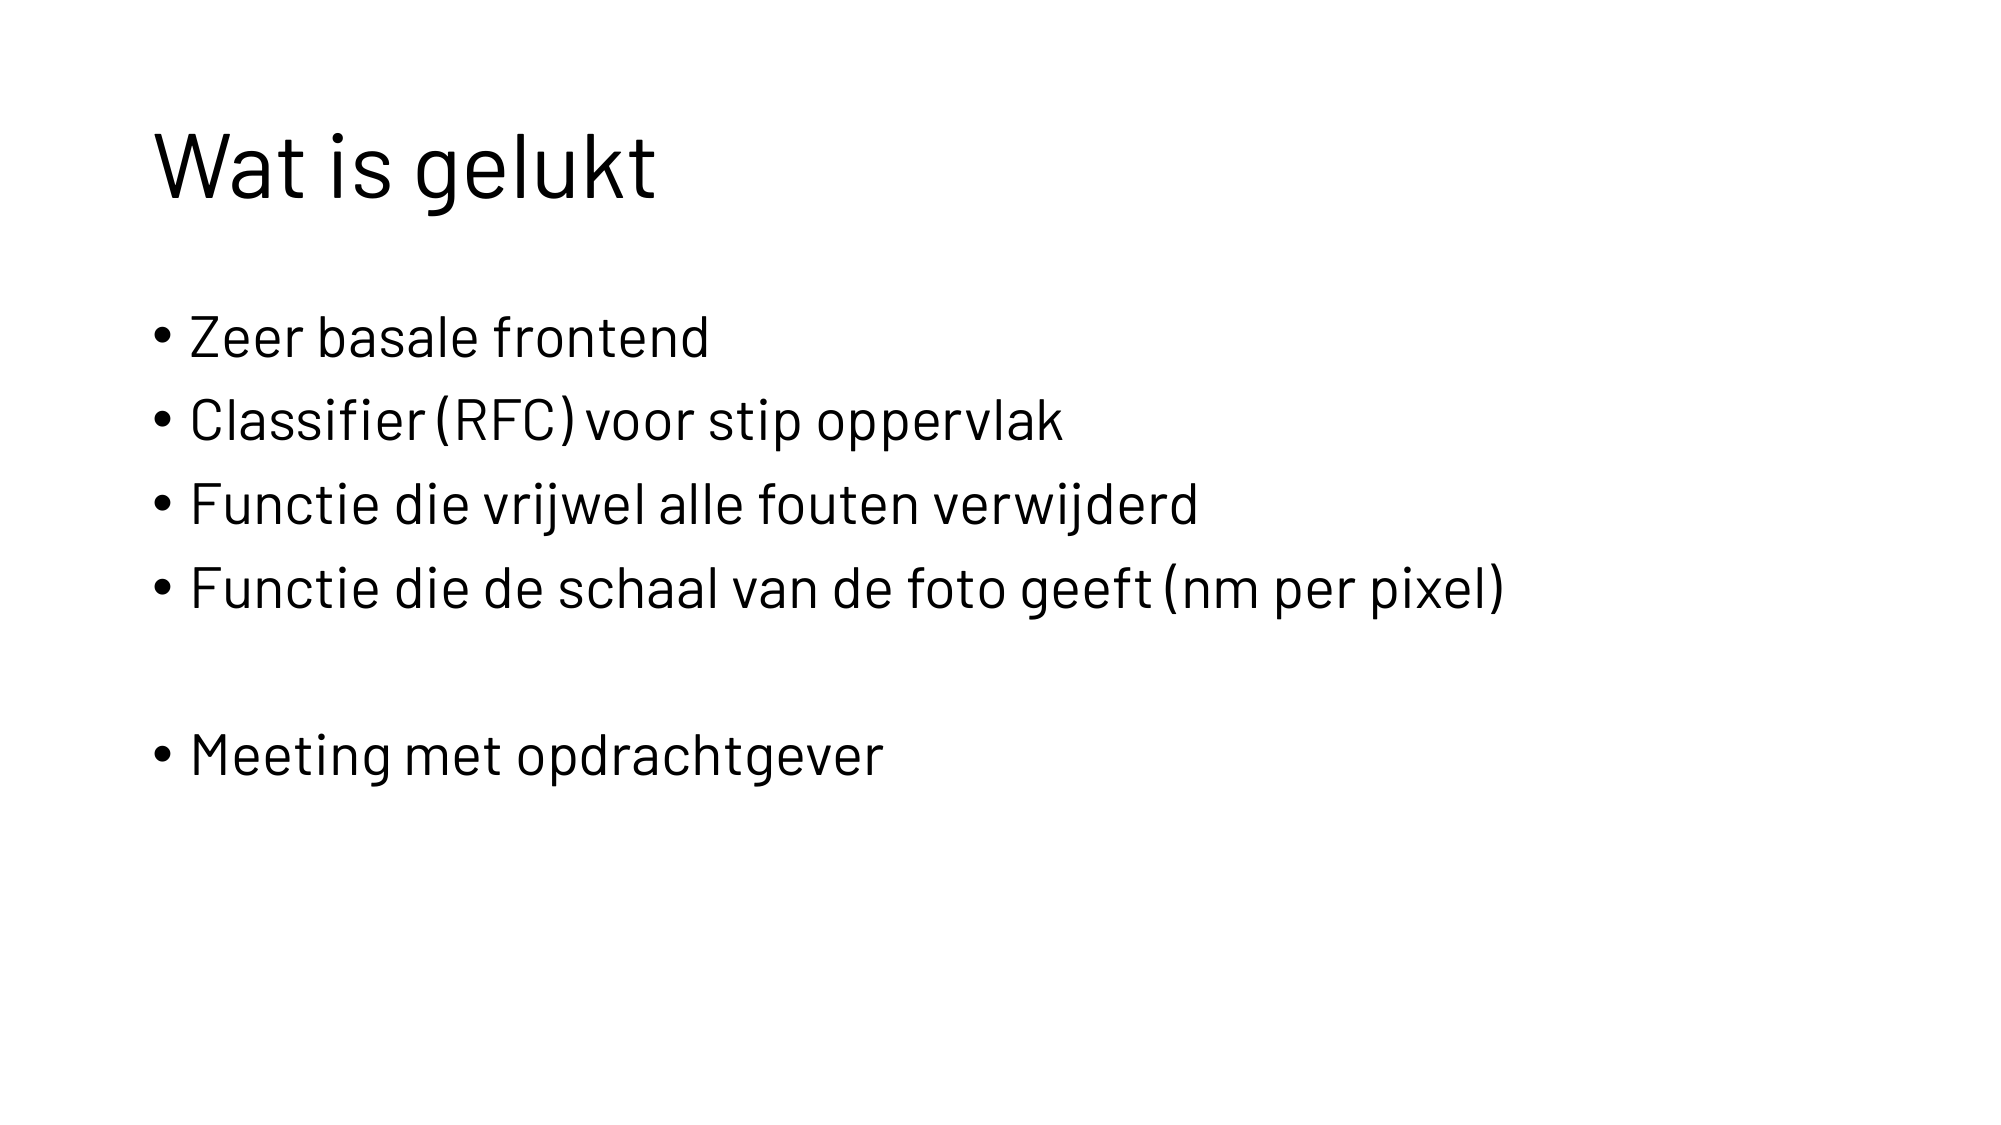

# Wat is gelukt
Zeer basale frontend
Classifier (RFC) voor stip oppervlak
Functie die vrijwel alle fouten verwijderd
Functie die de schaal van de foto geeft (nm per pixel)

Meeting met opdrachtgever